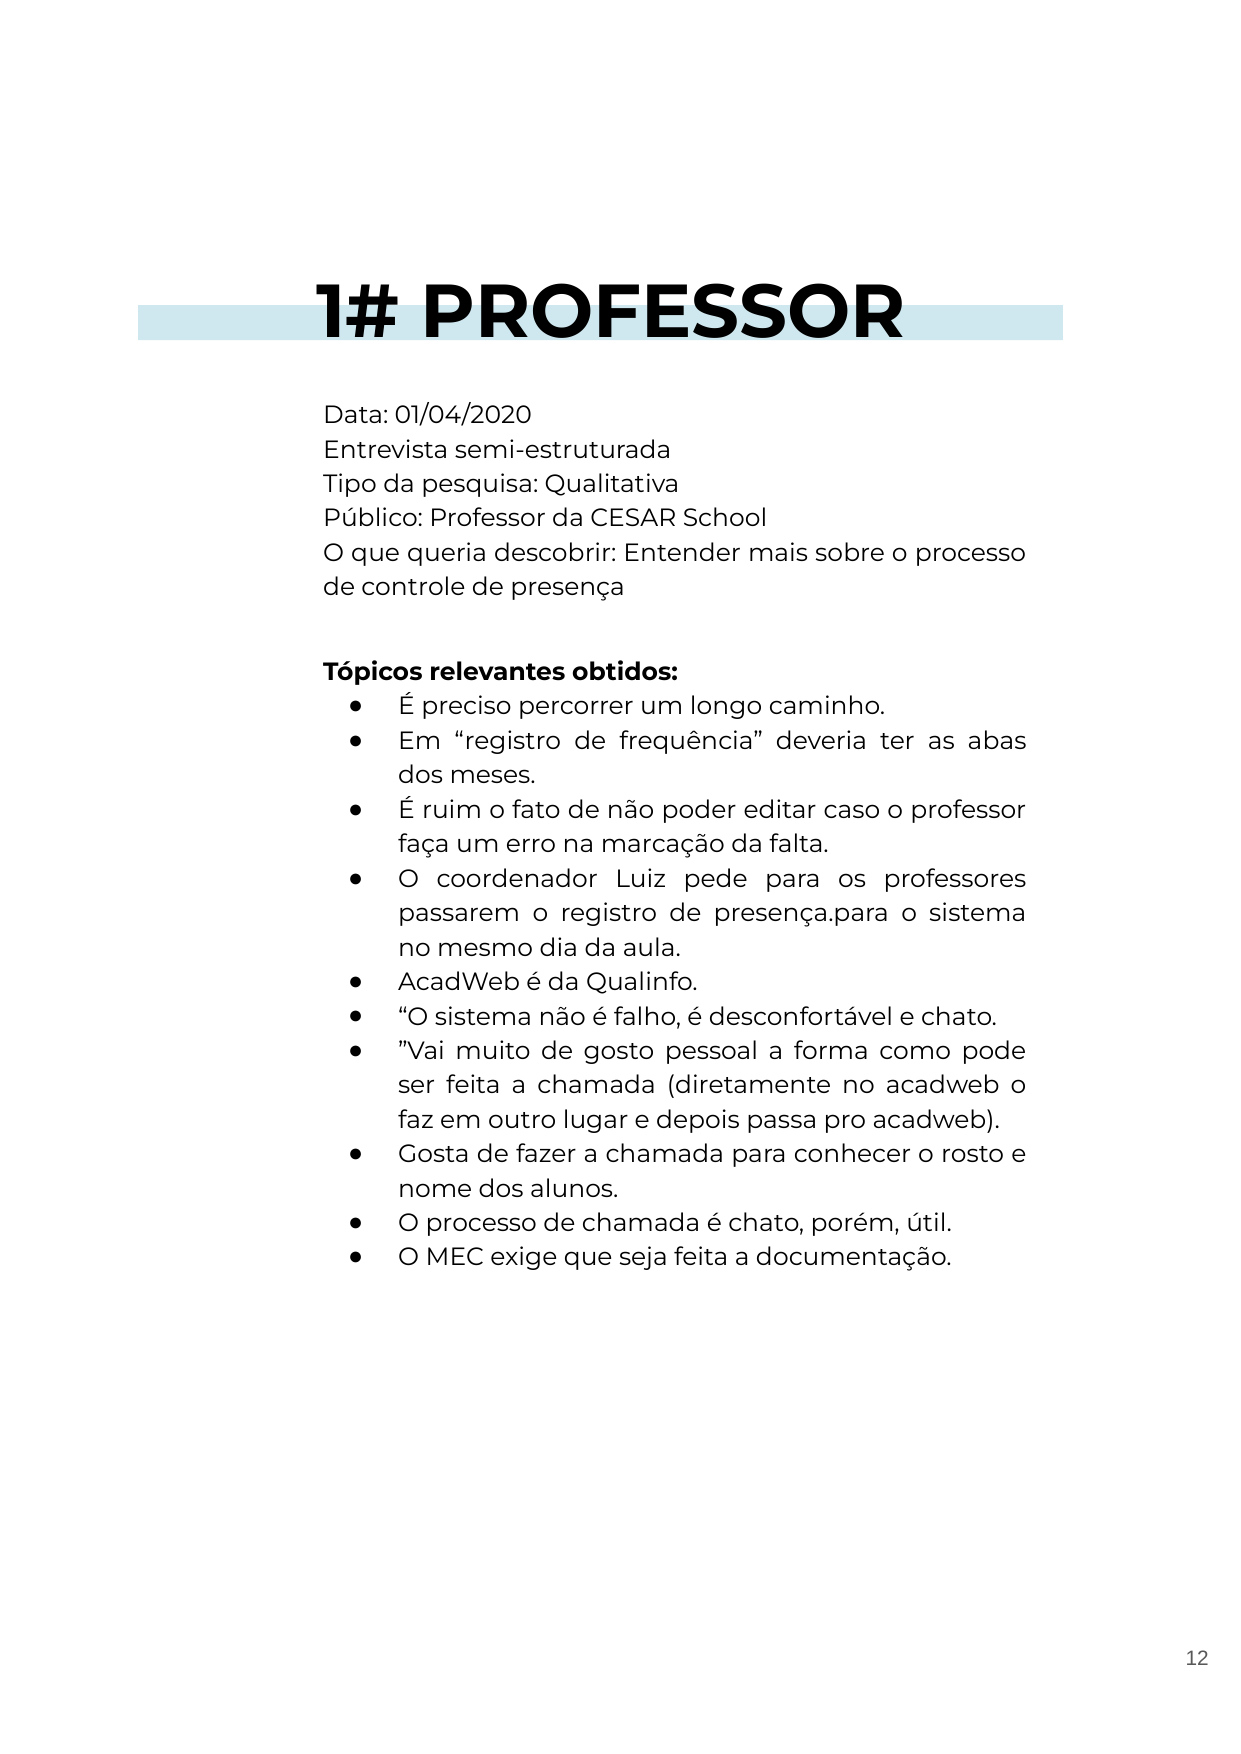

1# PROFESSOR

Data: 01/04/2020
Entrevista semi-estruturada
Tipo da pesquisa: Qualitativa
Público: Professor da CESAR School
O que queria descobrir: Entender mais sobre o processo de controle de presença

Tópicos relevantes obtidos:
É preciso percorrer um longo caminho.
Em “registro de frequência” deveria ter as abas dos meses.
É ruim o fato de não poder editar caso o professor faça um erro na marcação da falta.
O coordenador Luiz pede para os professores passarem o registro de presença.para o sistema no mesmo dia da aula.
AcadWeb é da Qualinfo.
“O sistema não é falho, é desconfortável e chato.
”Vai muito de gosto pessoal a forma como pode ser feita a chamada (diretamente no acadweb o faz em outro lugar e depois passa pro acadweb).
Gosta de fazer a chamada para conhecer o rosto e nome dos alunos.
O processo de chamada é chato, porém, útil.
O MEC exige que seja feita a documentação.

12